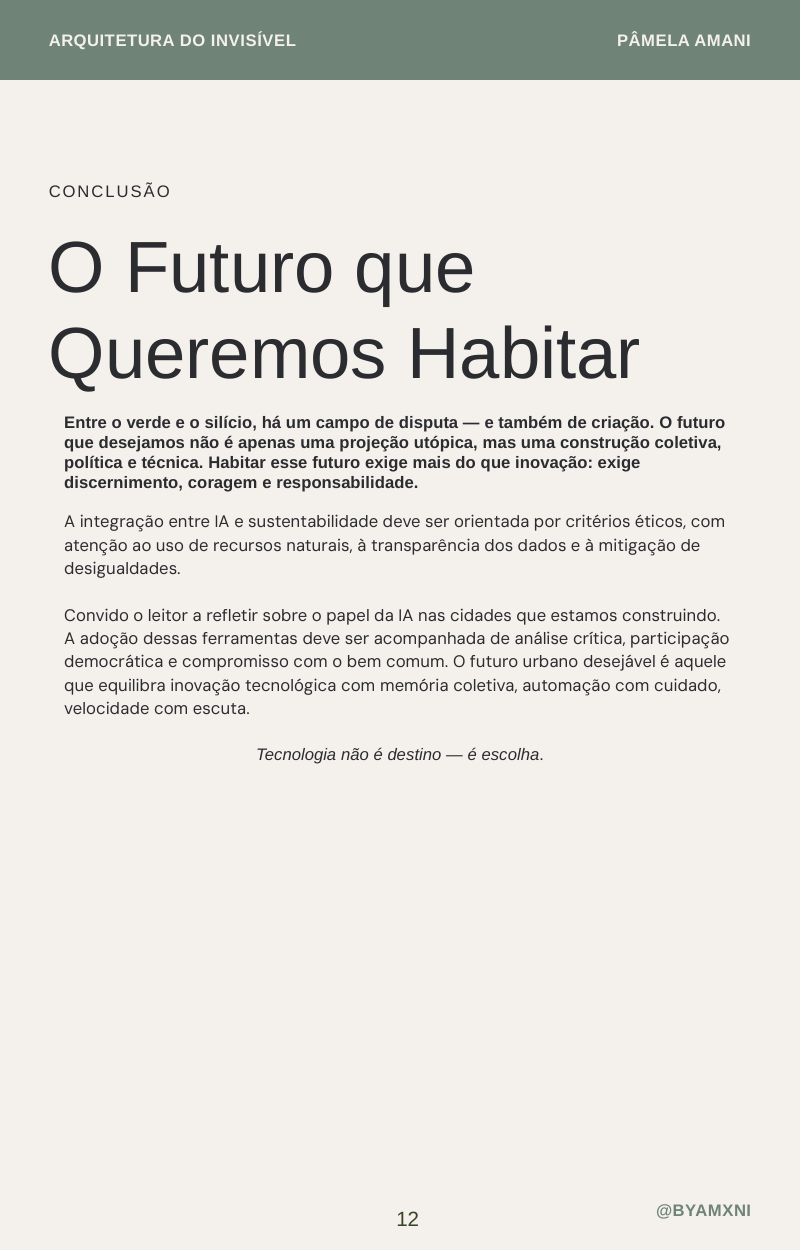

ARQUITETURA DO INVISÍVEL
PÂMELA AMANI
CONCLUSÃO
O Futuro que Queremos Habitar
Entre o verde e o silício, há um campo de disputa — e também de criação. O futuro que desejamos não é apenas uma projeção utópica, mas uma construção coletiva, política e técnica. Habitar esse futuro exige mais do que inovação: exige discernimento, coragem e responsabilidade.
A integração entre IA e sustentabilidade deve ser orientada por critérios éticos, com atenção ao uso de recursos naturais, à transparência dos dados e à mitigação de desigualdades.

Convido o leitor a refletir sobre o papel da IA nas cidades que estamos construindo. A adoção dessas ferramentas deve ser acompanhada de análise crítica, participação democrática e compromisso com o bem comum. O futuro urbano desejável é aquele que equilibra inovação tecnológica com memória coletiva, automação com cuidado, velocidade com escuta.

Tecnologia não é destino — é escolha.

@BYAMXNI
12